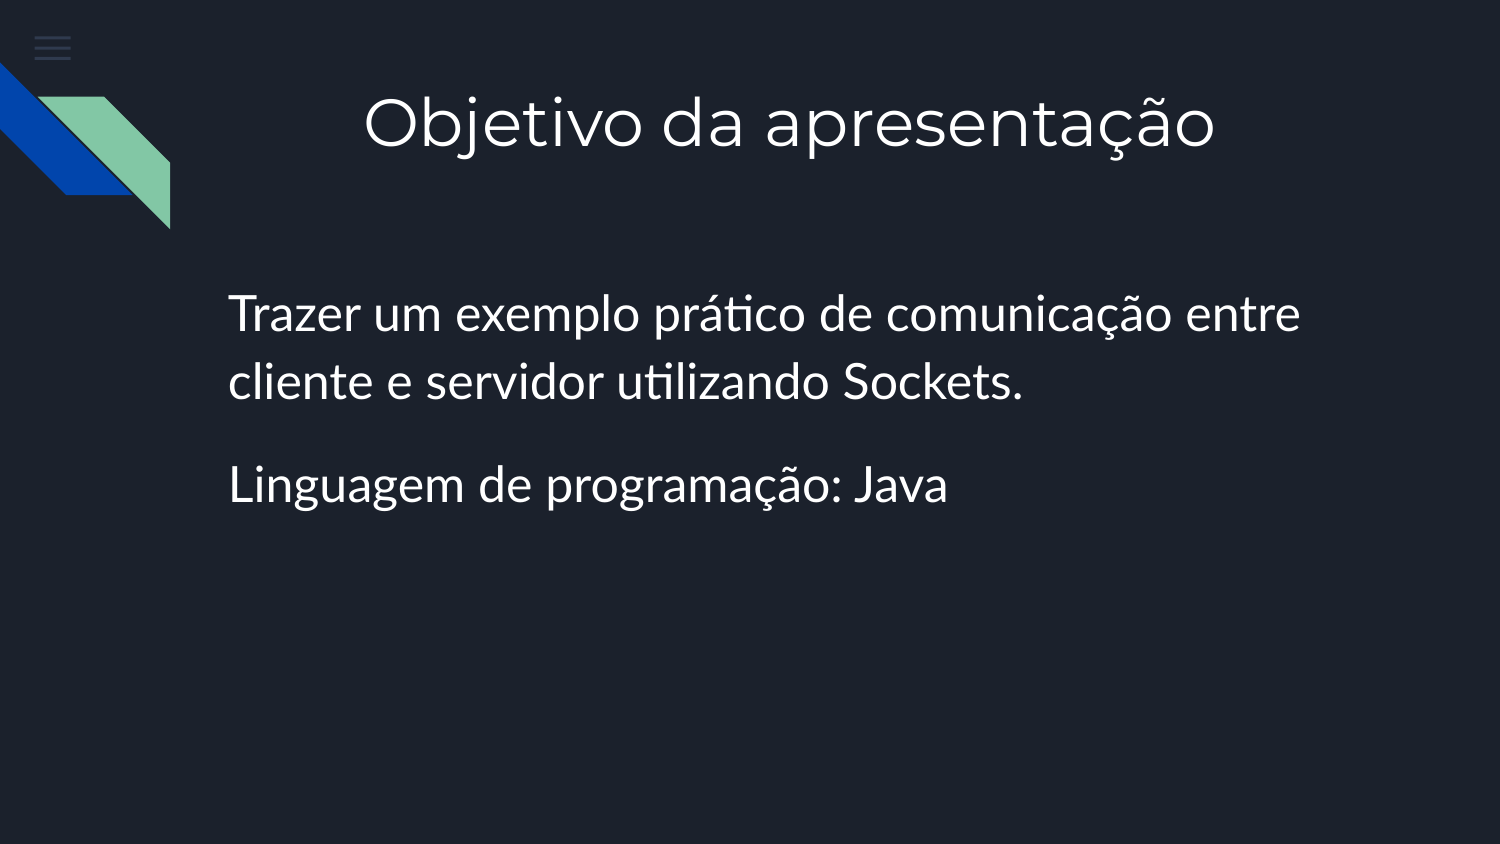

# Objetivo da apresentação
Trazer um exemplo prático de comunicação entre cliente e servidor utilizando Sockets.
Linguagem de programação: Java